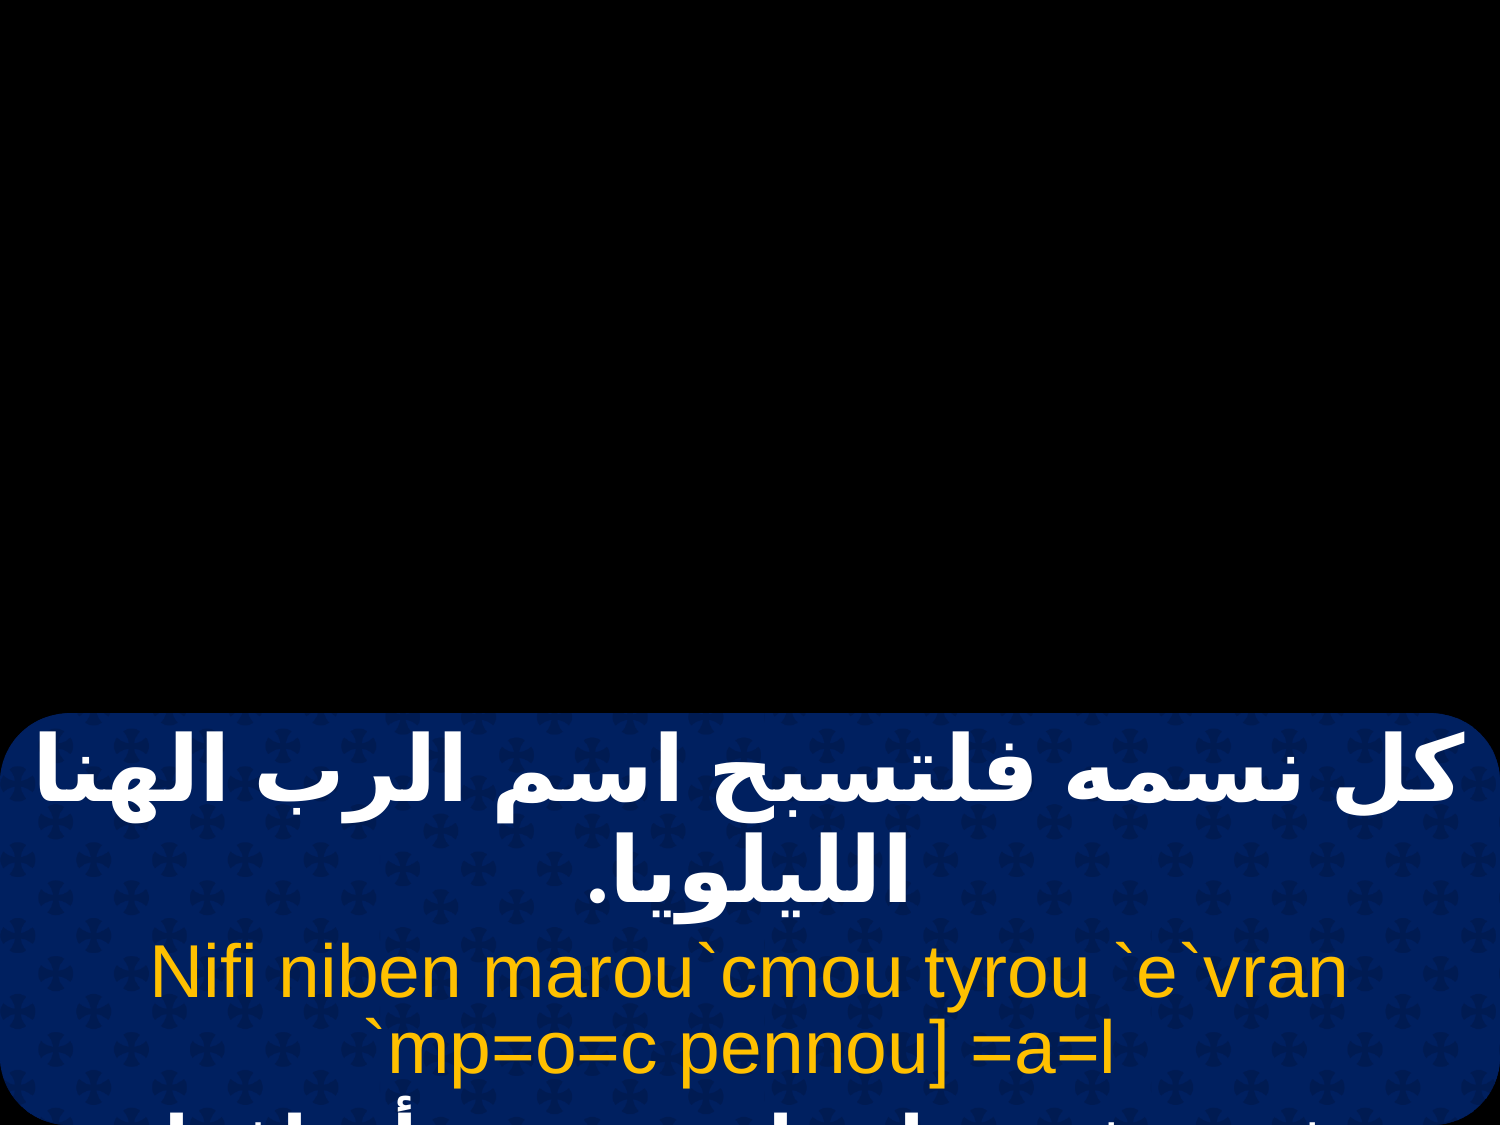

# 11
| كل نسمه فلتسبح اسم الرب الهنا الليلويا. |
| --- |
| Nifi niben marou`cmou tyrou `e`vran `mp=o=c pennou] =a=l |
| نيفى نيفين مارو اسمو تيرو أي افران امبشويس بينوتى الليلويا |